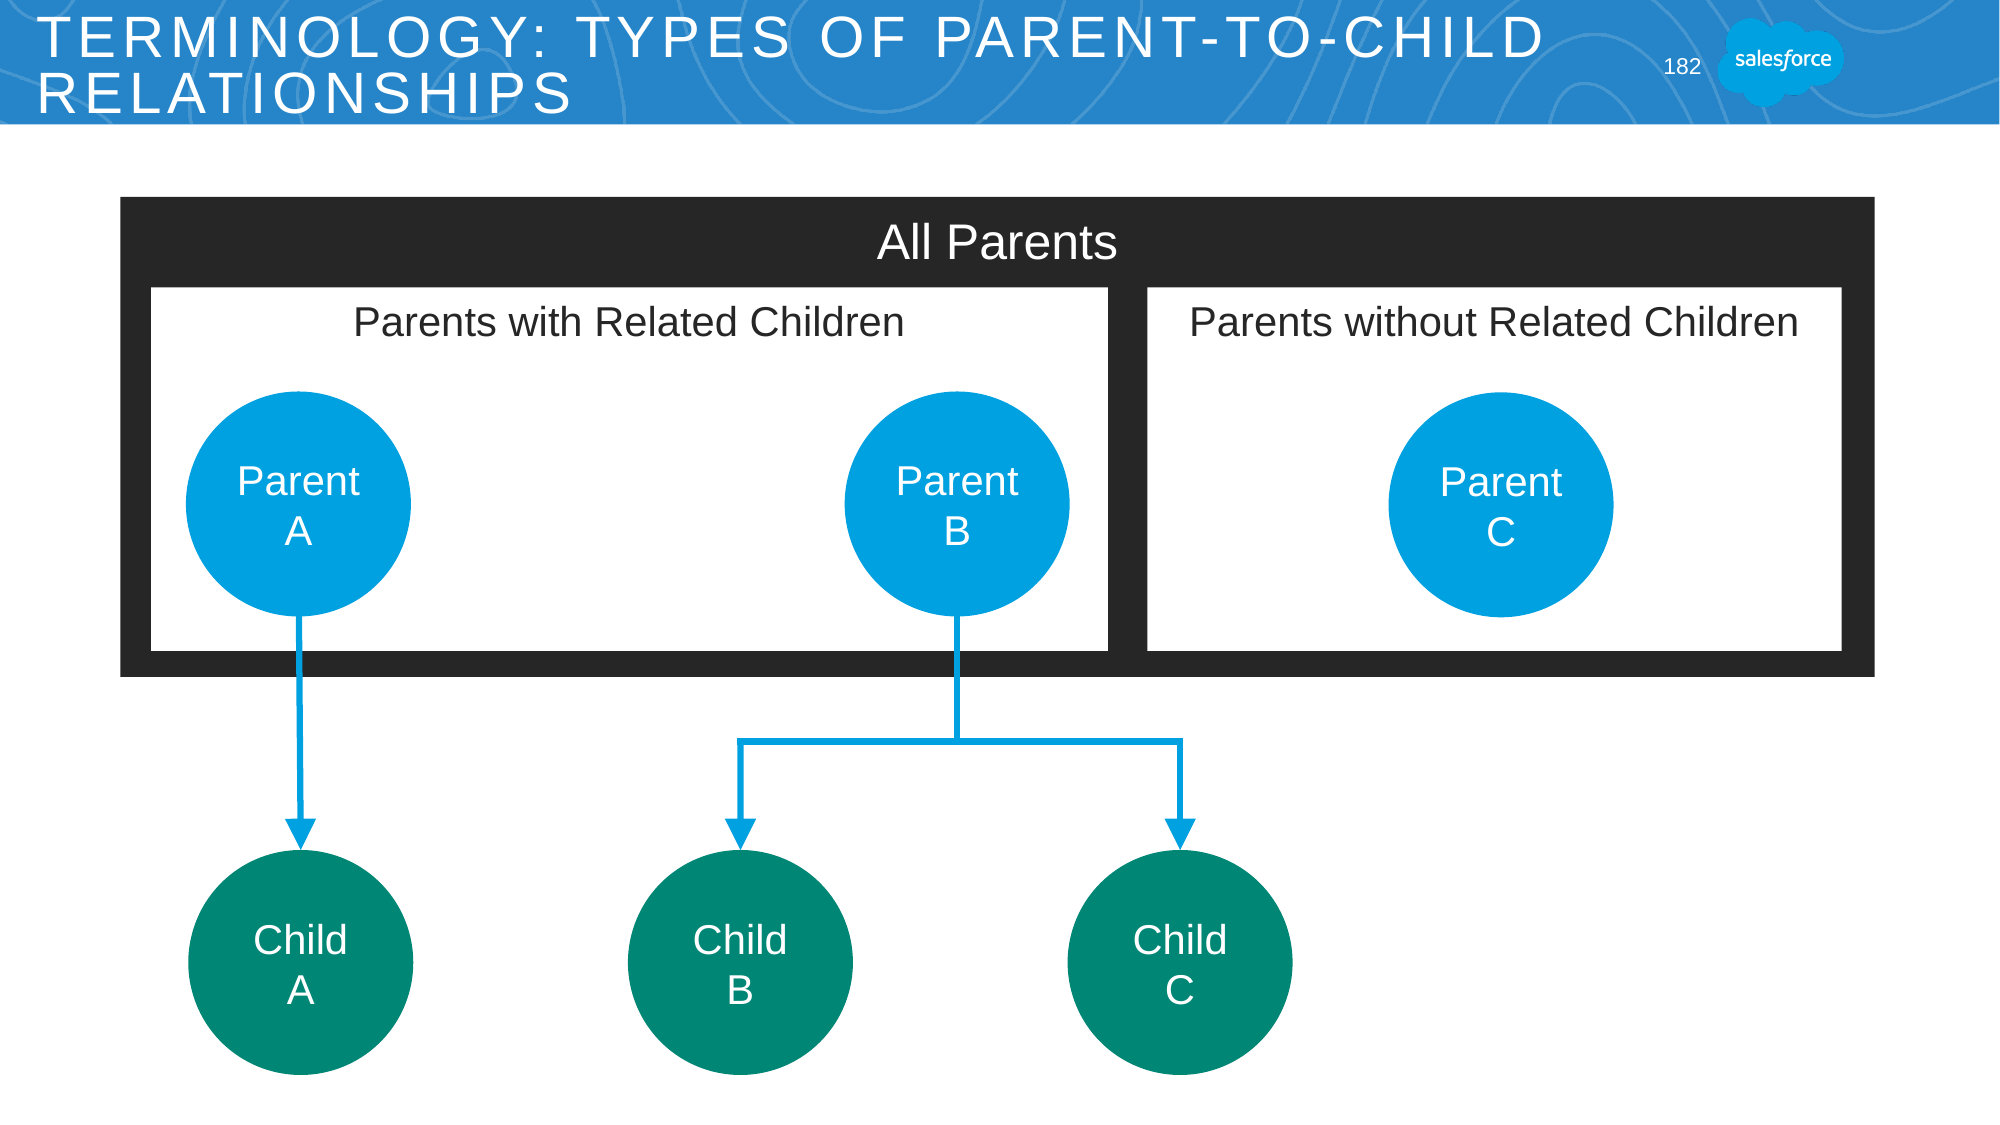

# Terminology: Types of Parent-to-Child Relationships
182

Parents with Related Children
Parents without Related Children
Parent A
Parent B
Parent
C
Child A
Child B
Child C
All Parents